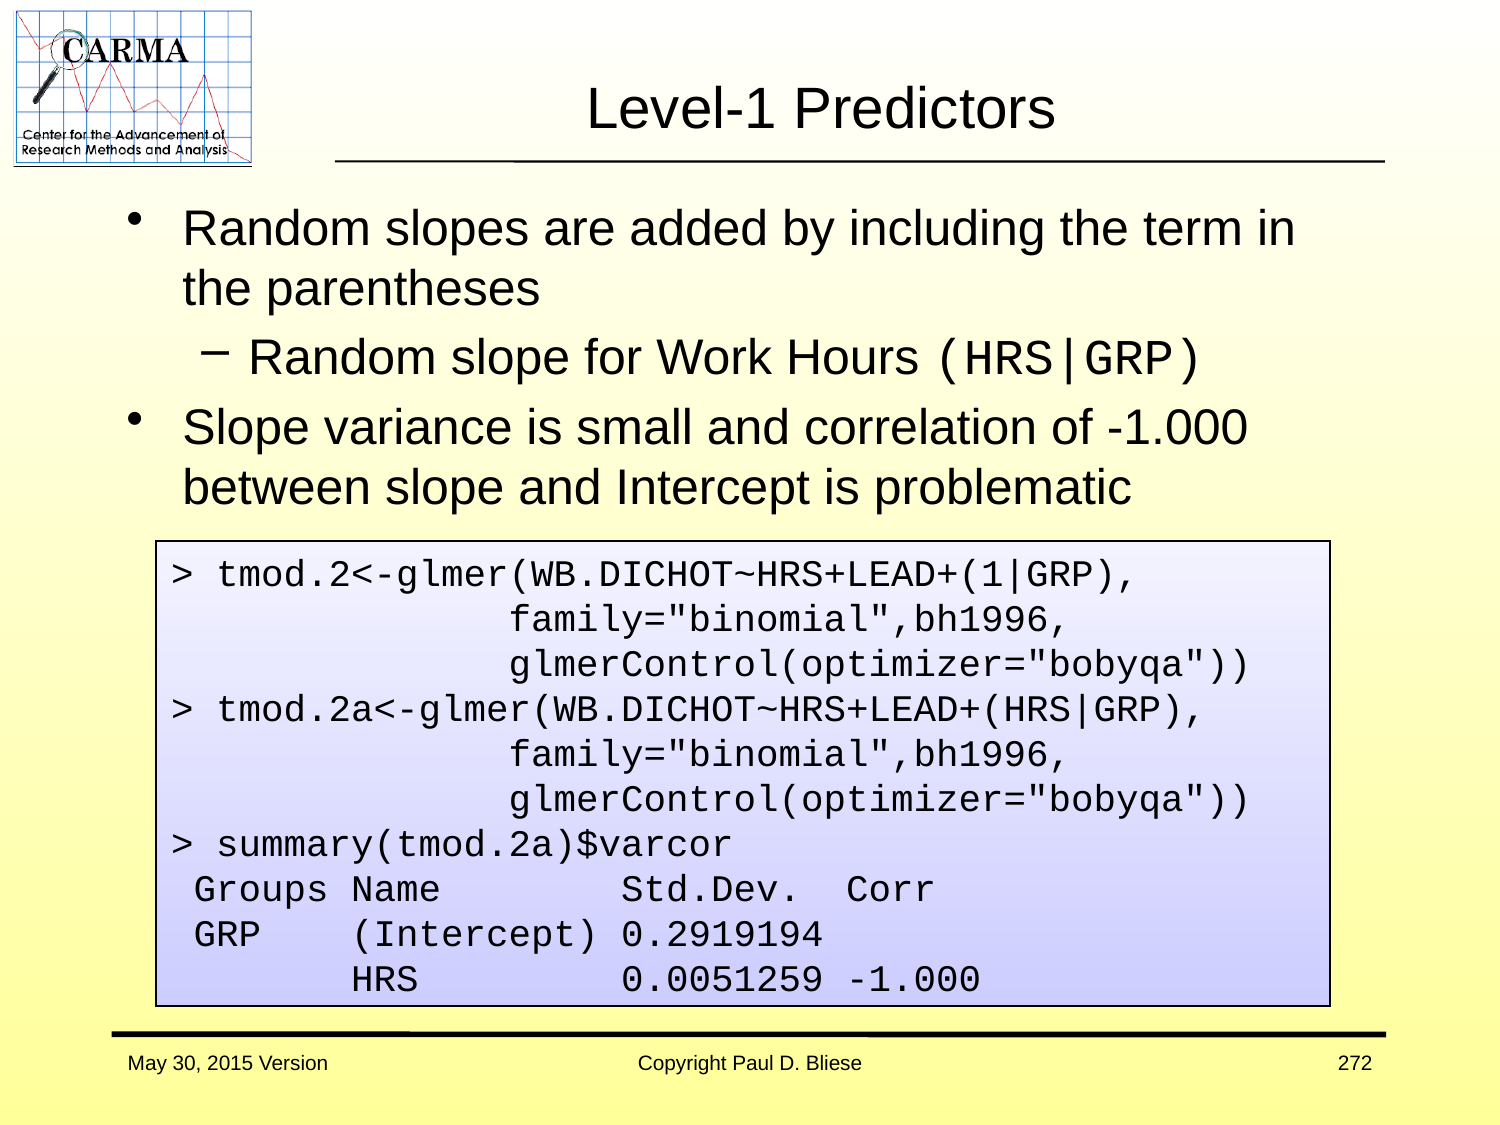

# Level-1 Predictors
Random slopes are added by including the term in the parentheses
Random slope for Work Hours (HRS|GRP)
Slope variance is small and correlation of -1.000 between slope and Intercept is problematic
> tmod.2<-glmer(WB.DICHOT~HRS+LEAD+(1|GRP),
               family="binomial",bh1996,
               glmerControl(optimizer="bobyqa"))
> tmod.2a<-glmer(WB.DICHOT~HRS+LEAD+(HRS|GRP),
               family="binomial",bh1996,
               glmerControl(optimizer="bobyqa"))
> summary(tmod.2a)$varcor
 Groups Name        Std.Dev.  Corr
 GRP    (Intercept) 0.2919194
        HRS         0.0051259 -1.000
May 30, 2015 Version
Copyright Paul D. Bliese
272